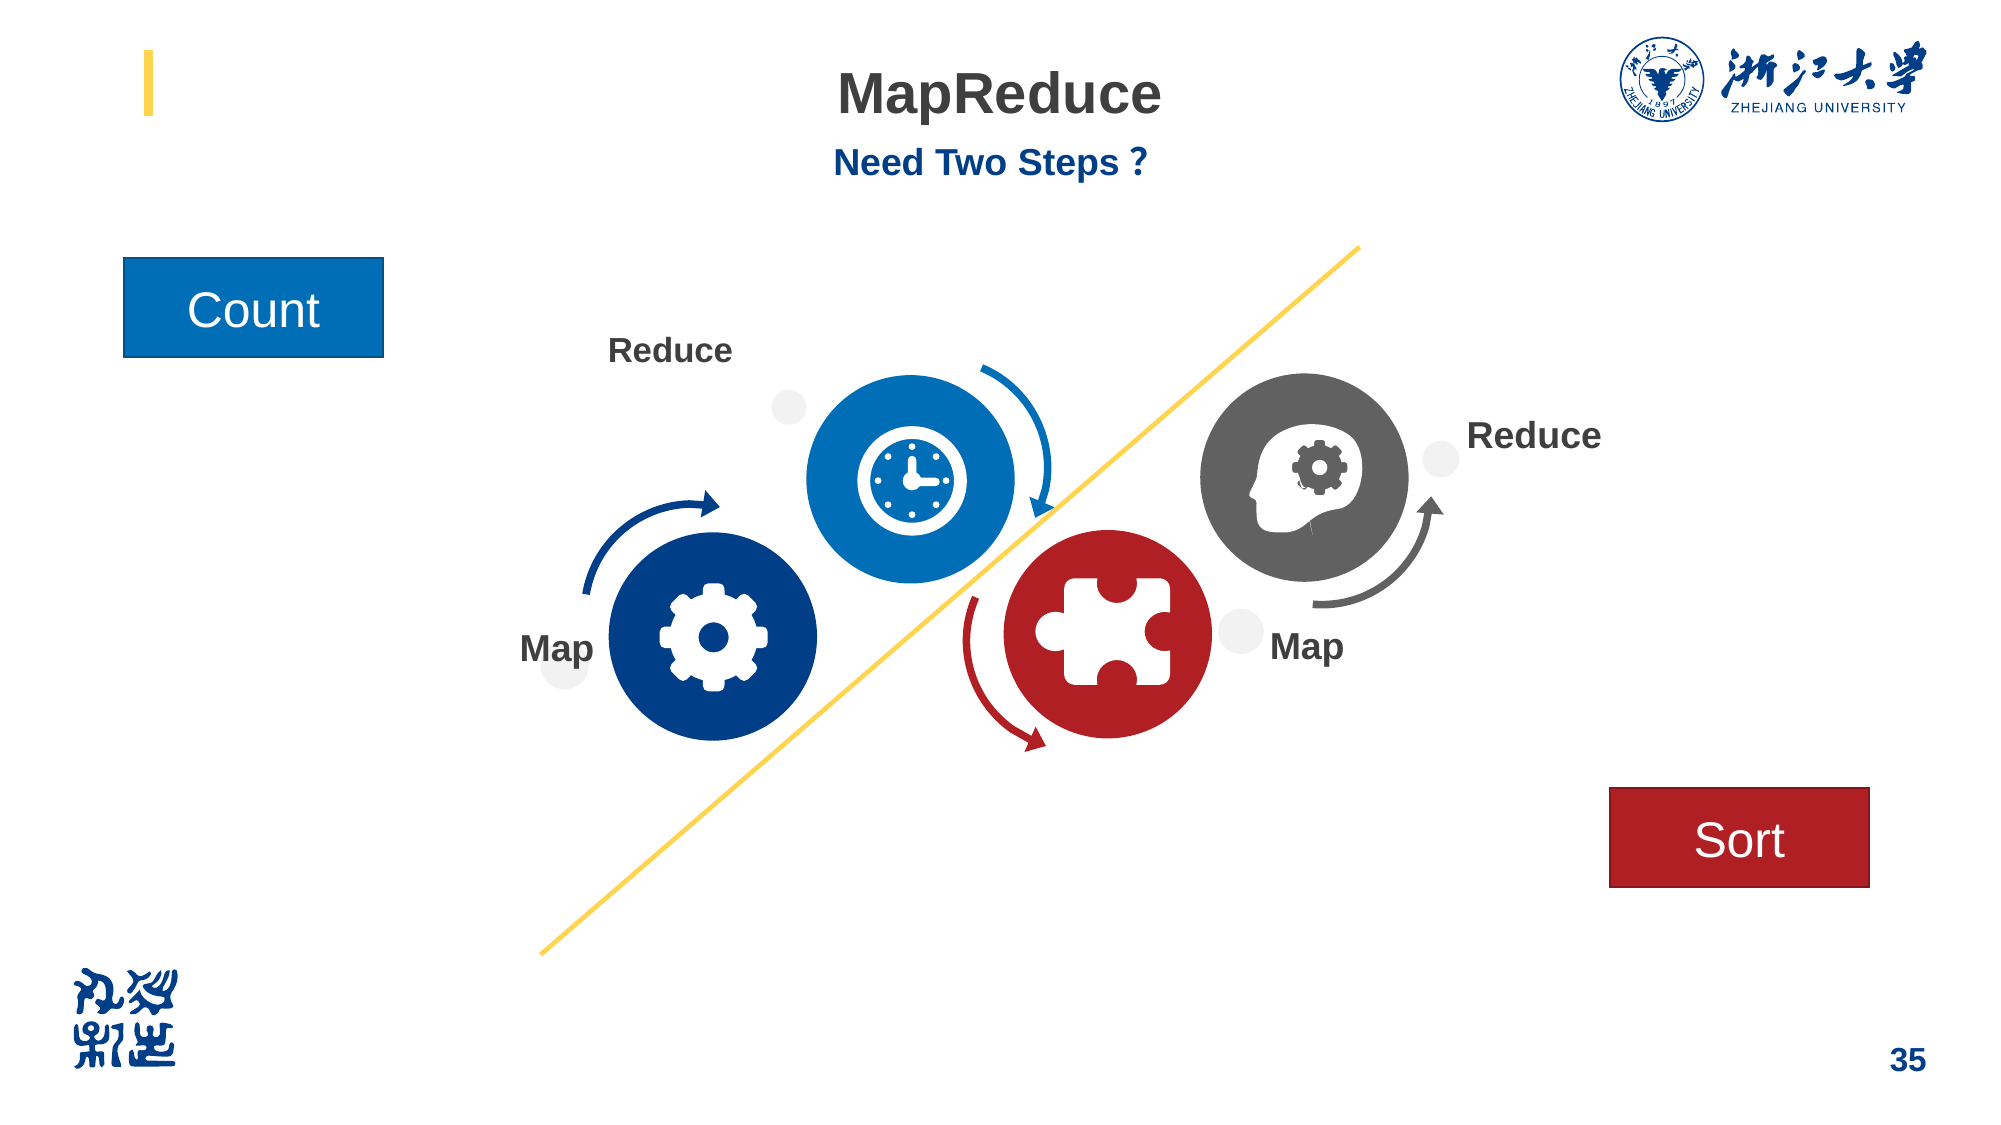

# MapReduce
Need Two Steps？
Count
Reduce

Reduce

Map
Map

Sort
Sort
35